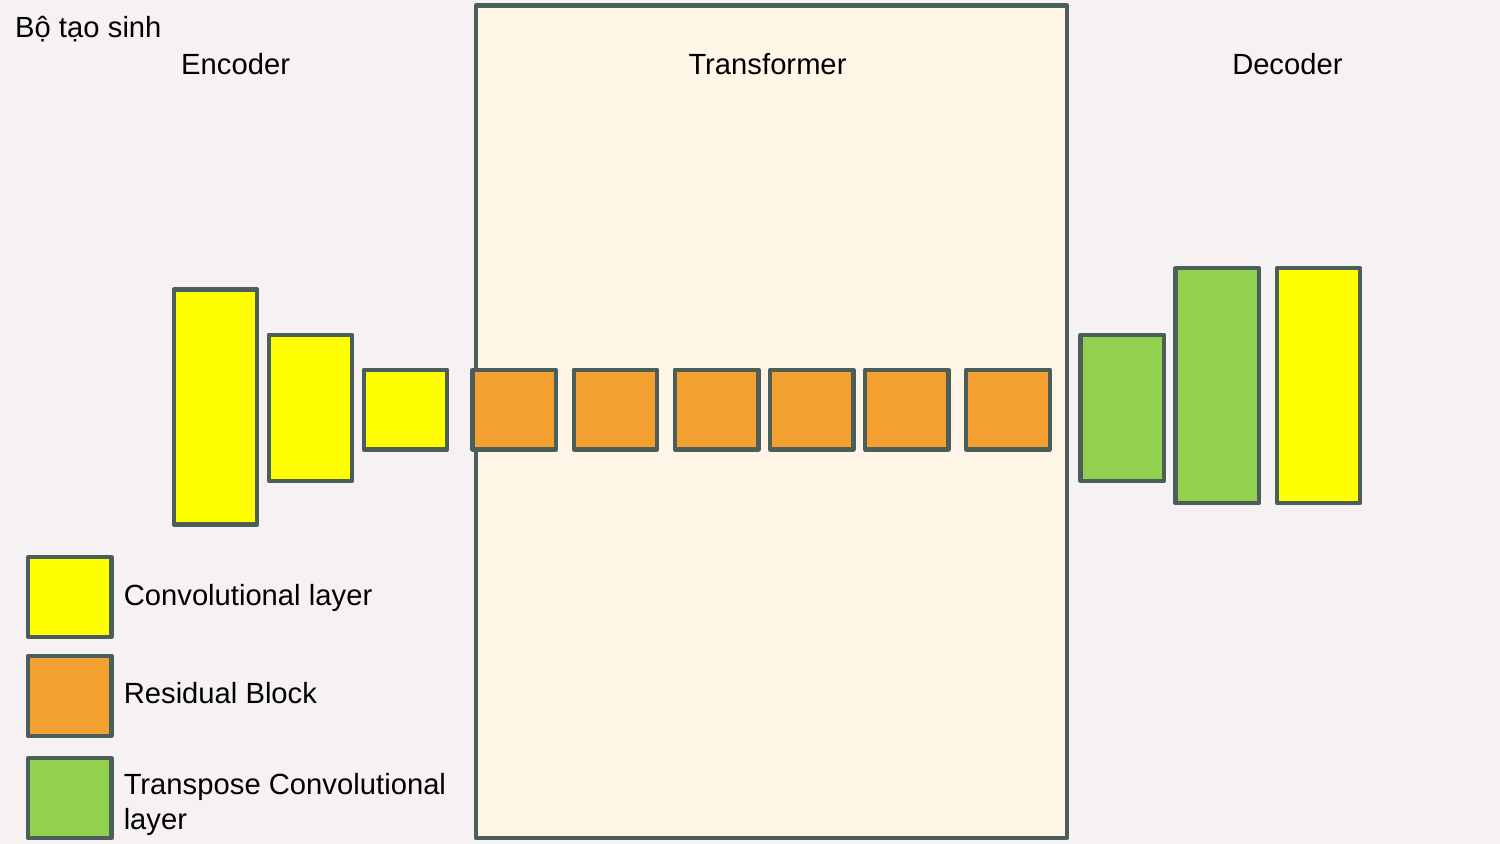

Bộ tạo sinh

Encoder
Transformer
Decoder

Convolutional layer

Residual Block
Transpose Convolutional layer